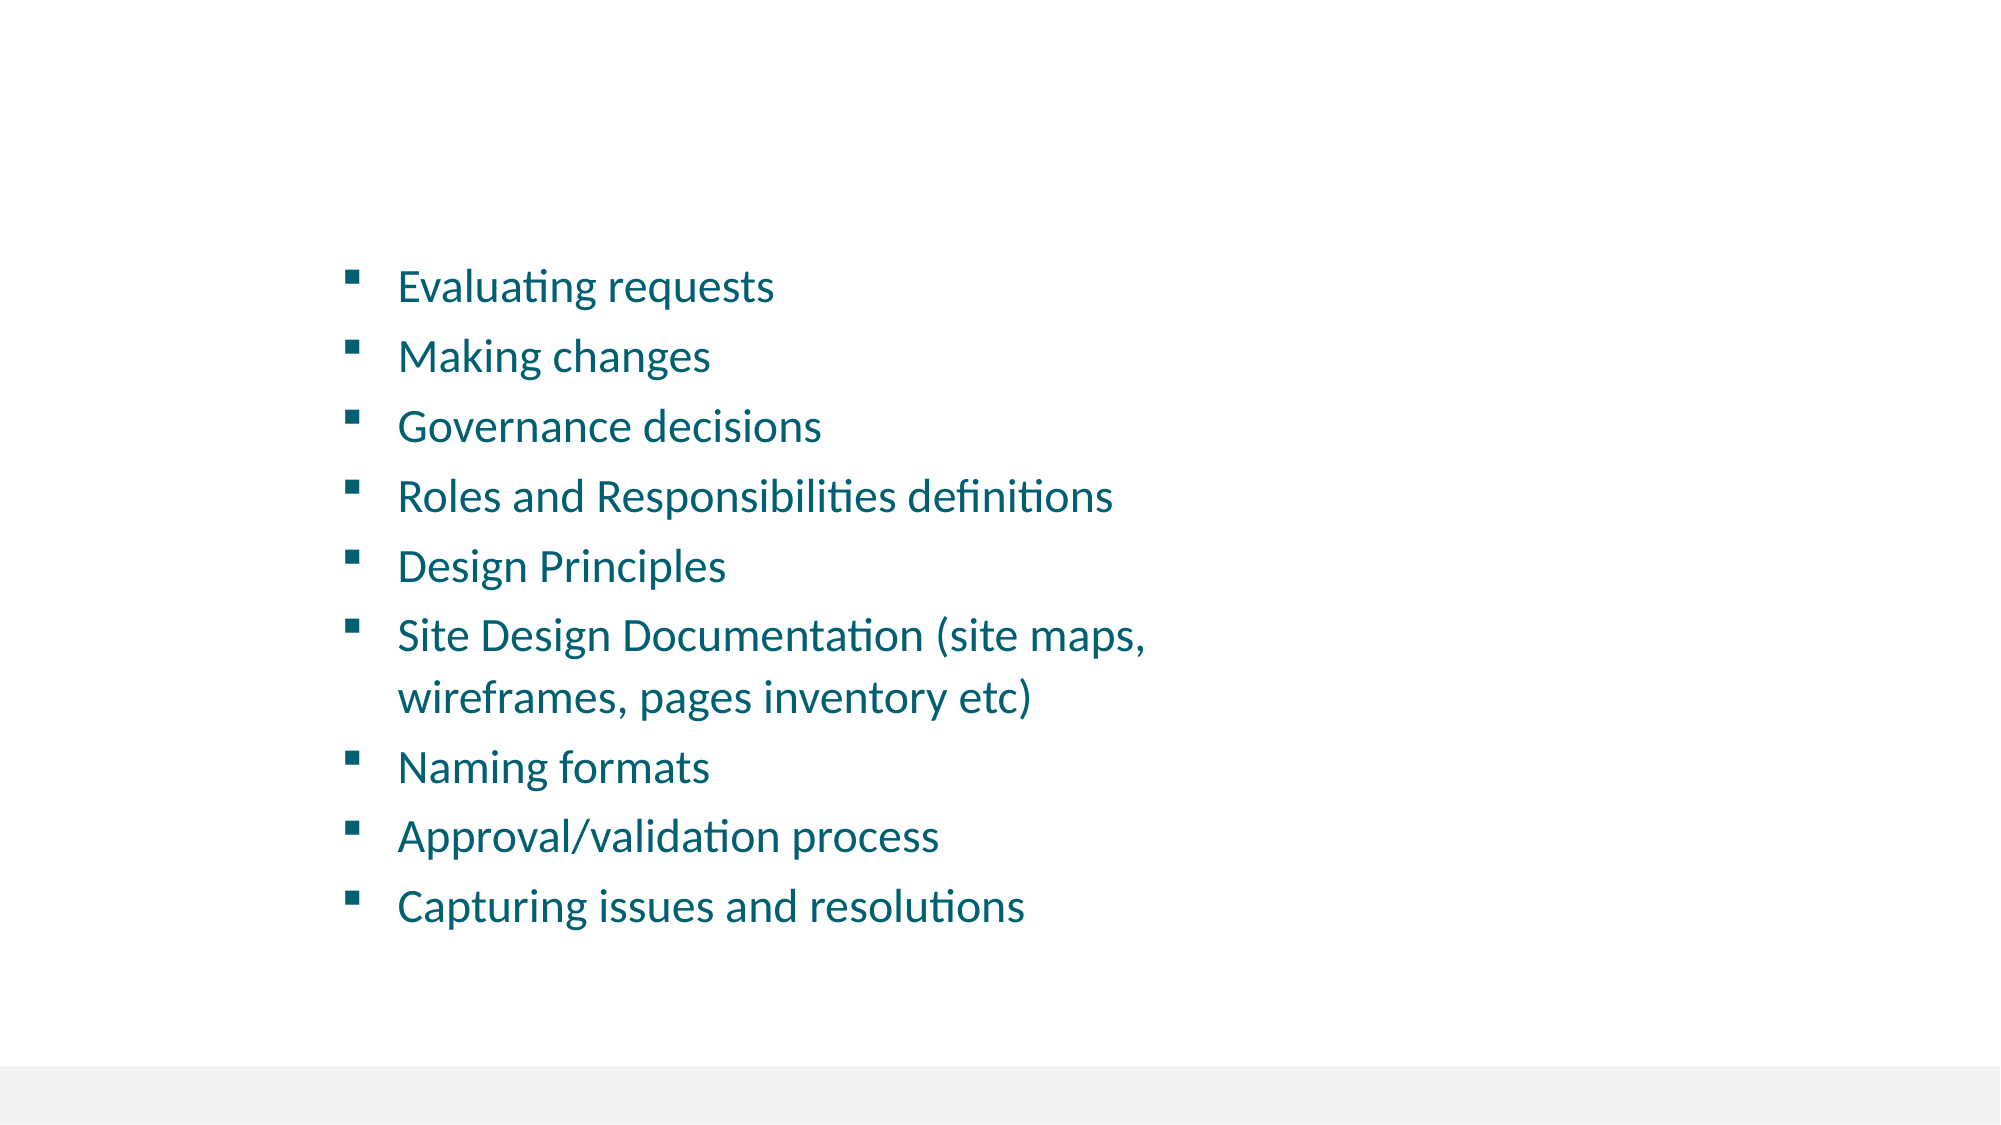

# Governance - Control Processes and Documentation
Evaluating requests
Making changes
Governance decisions
Roles and Responsibilities definitions
Design Principles
Site Design Documentation (site maps, wireframes, pages inventory etc)
Naming formats
Approval/validation process
Capturing issues and resolutions